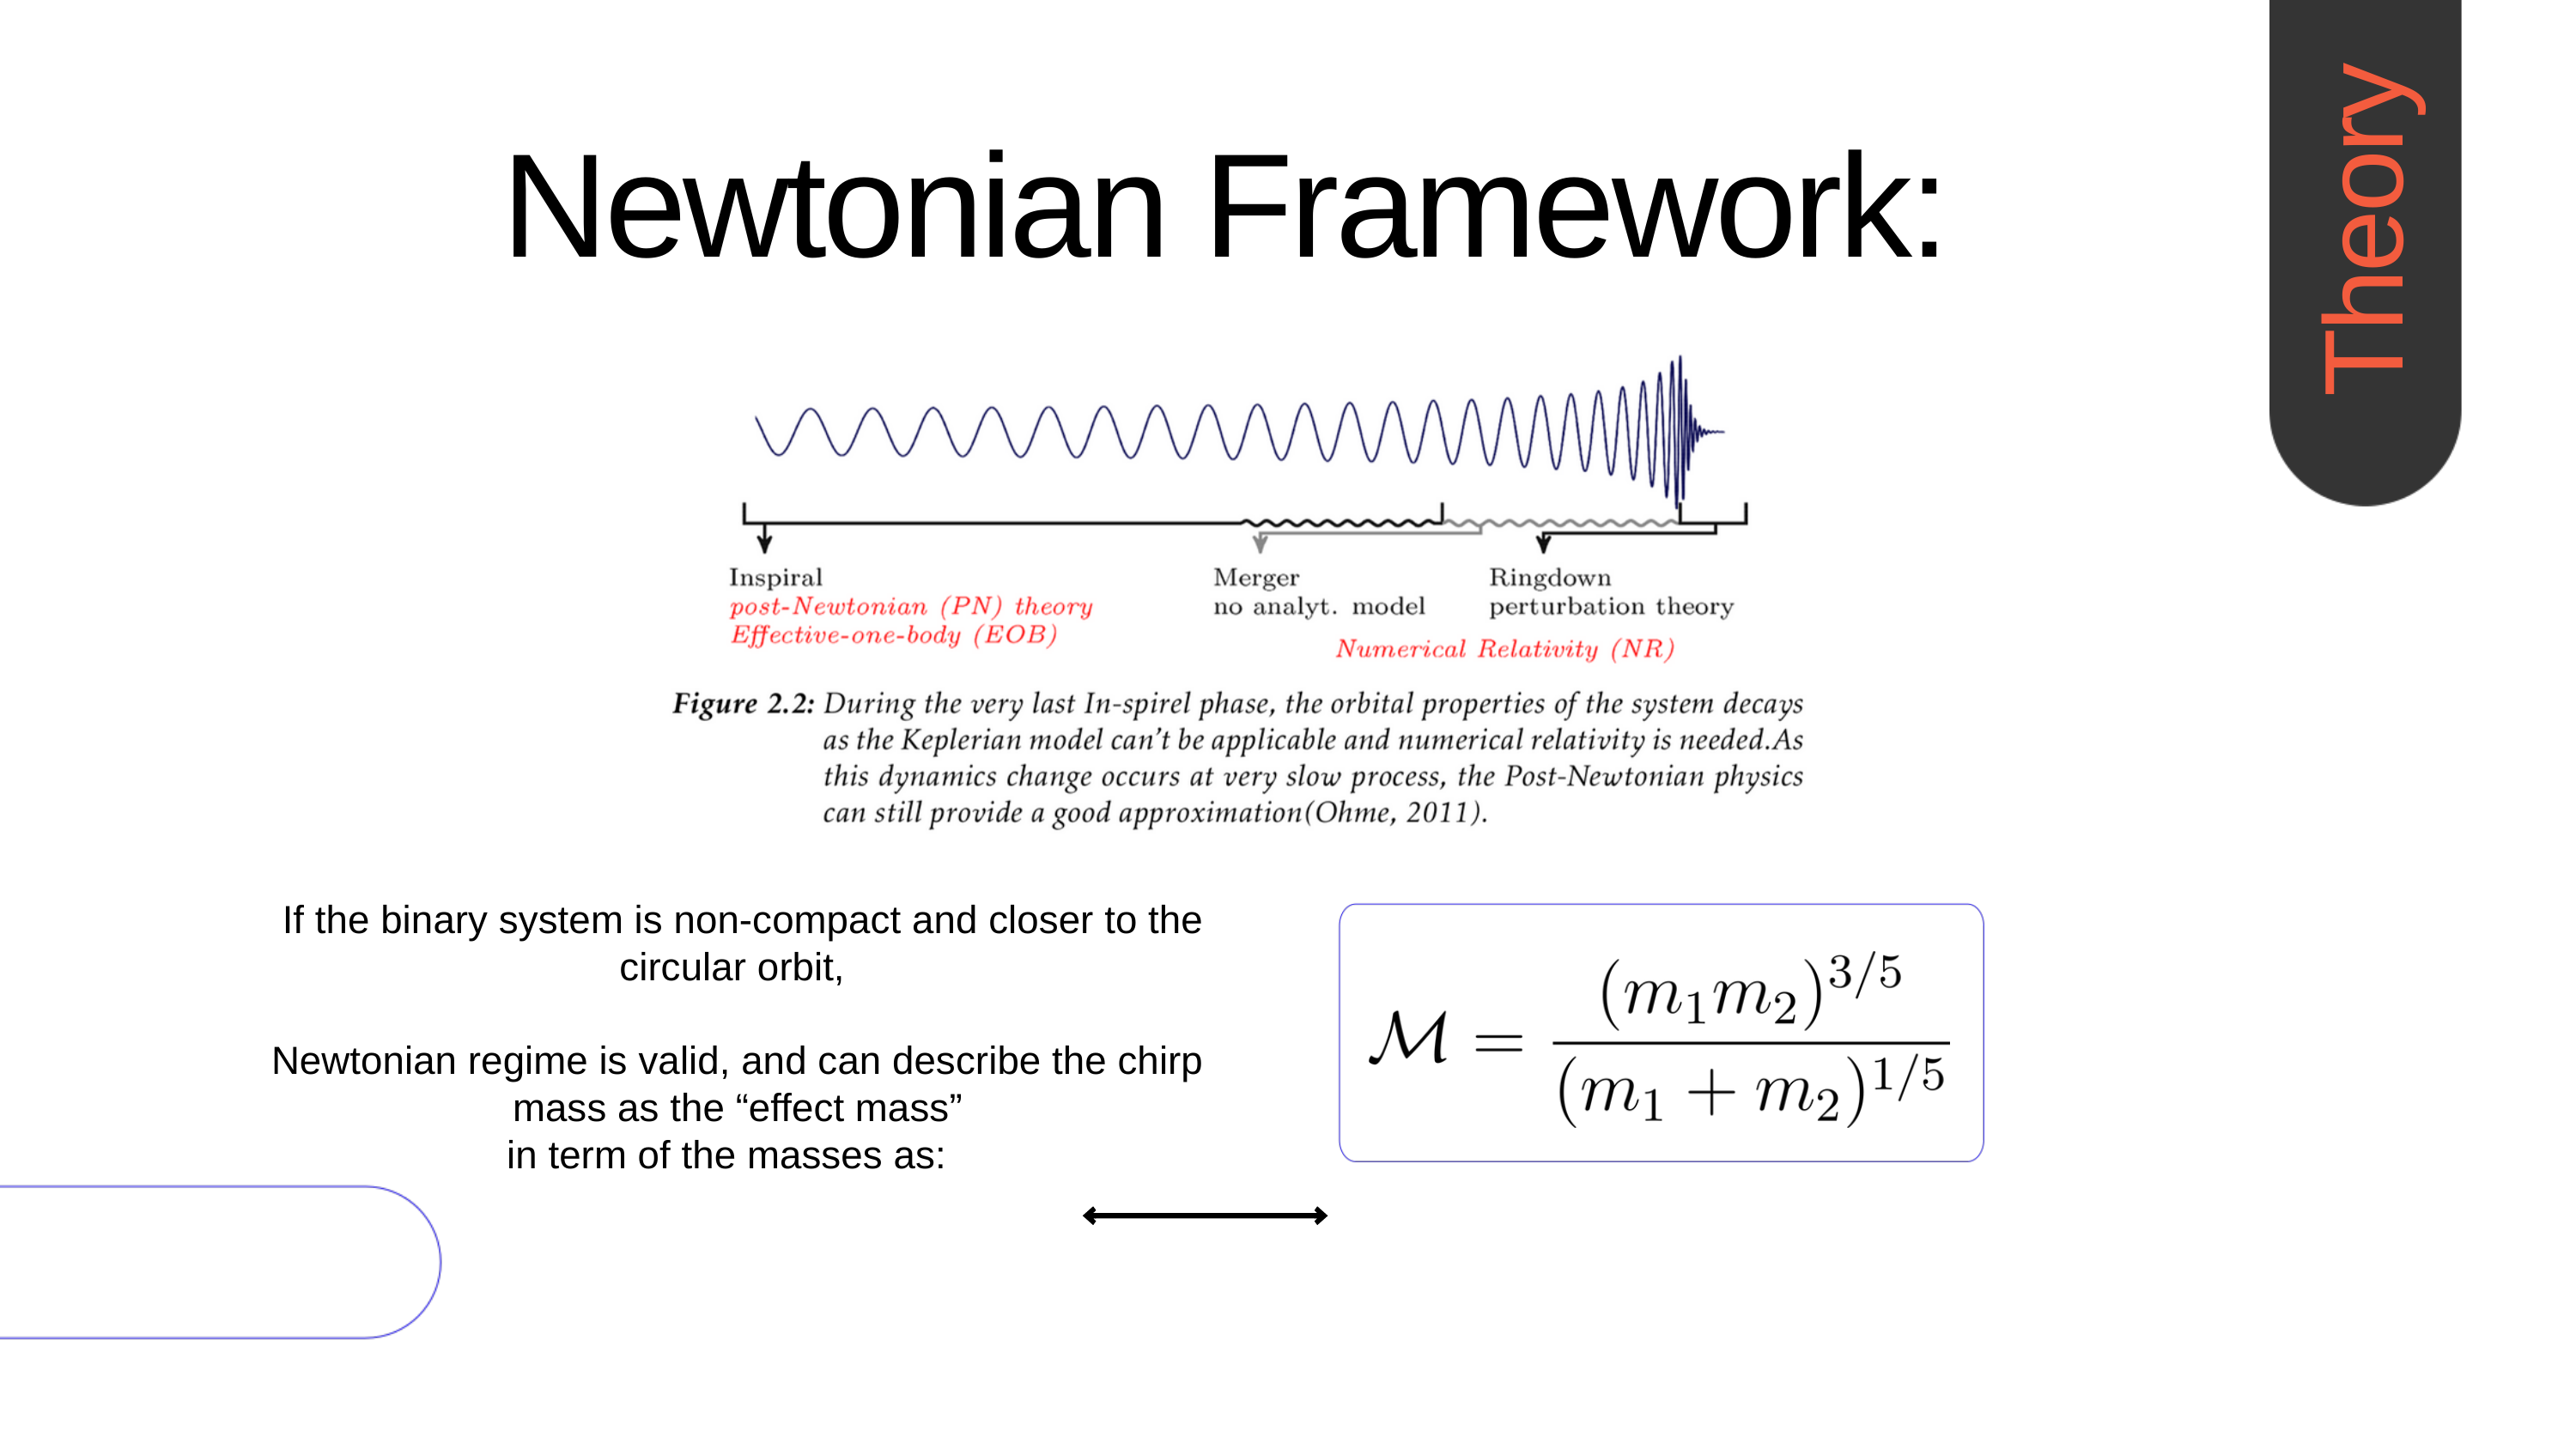

Thynk Unlimited
Newtonian Framework:
Theory

 If the binary system is non-compact and closer to the circular orbit,

Newtonian regime is valid, and can describe the chirp mass as the “effect mass”
 in term of the masses as: